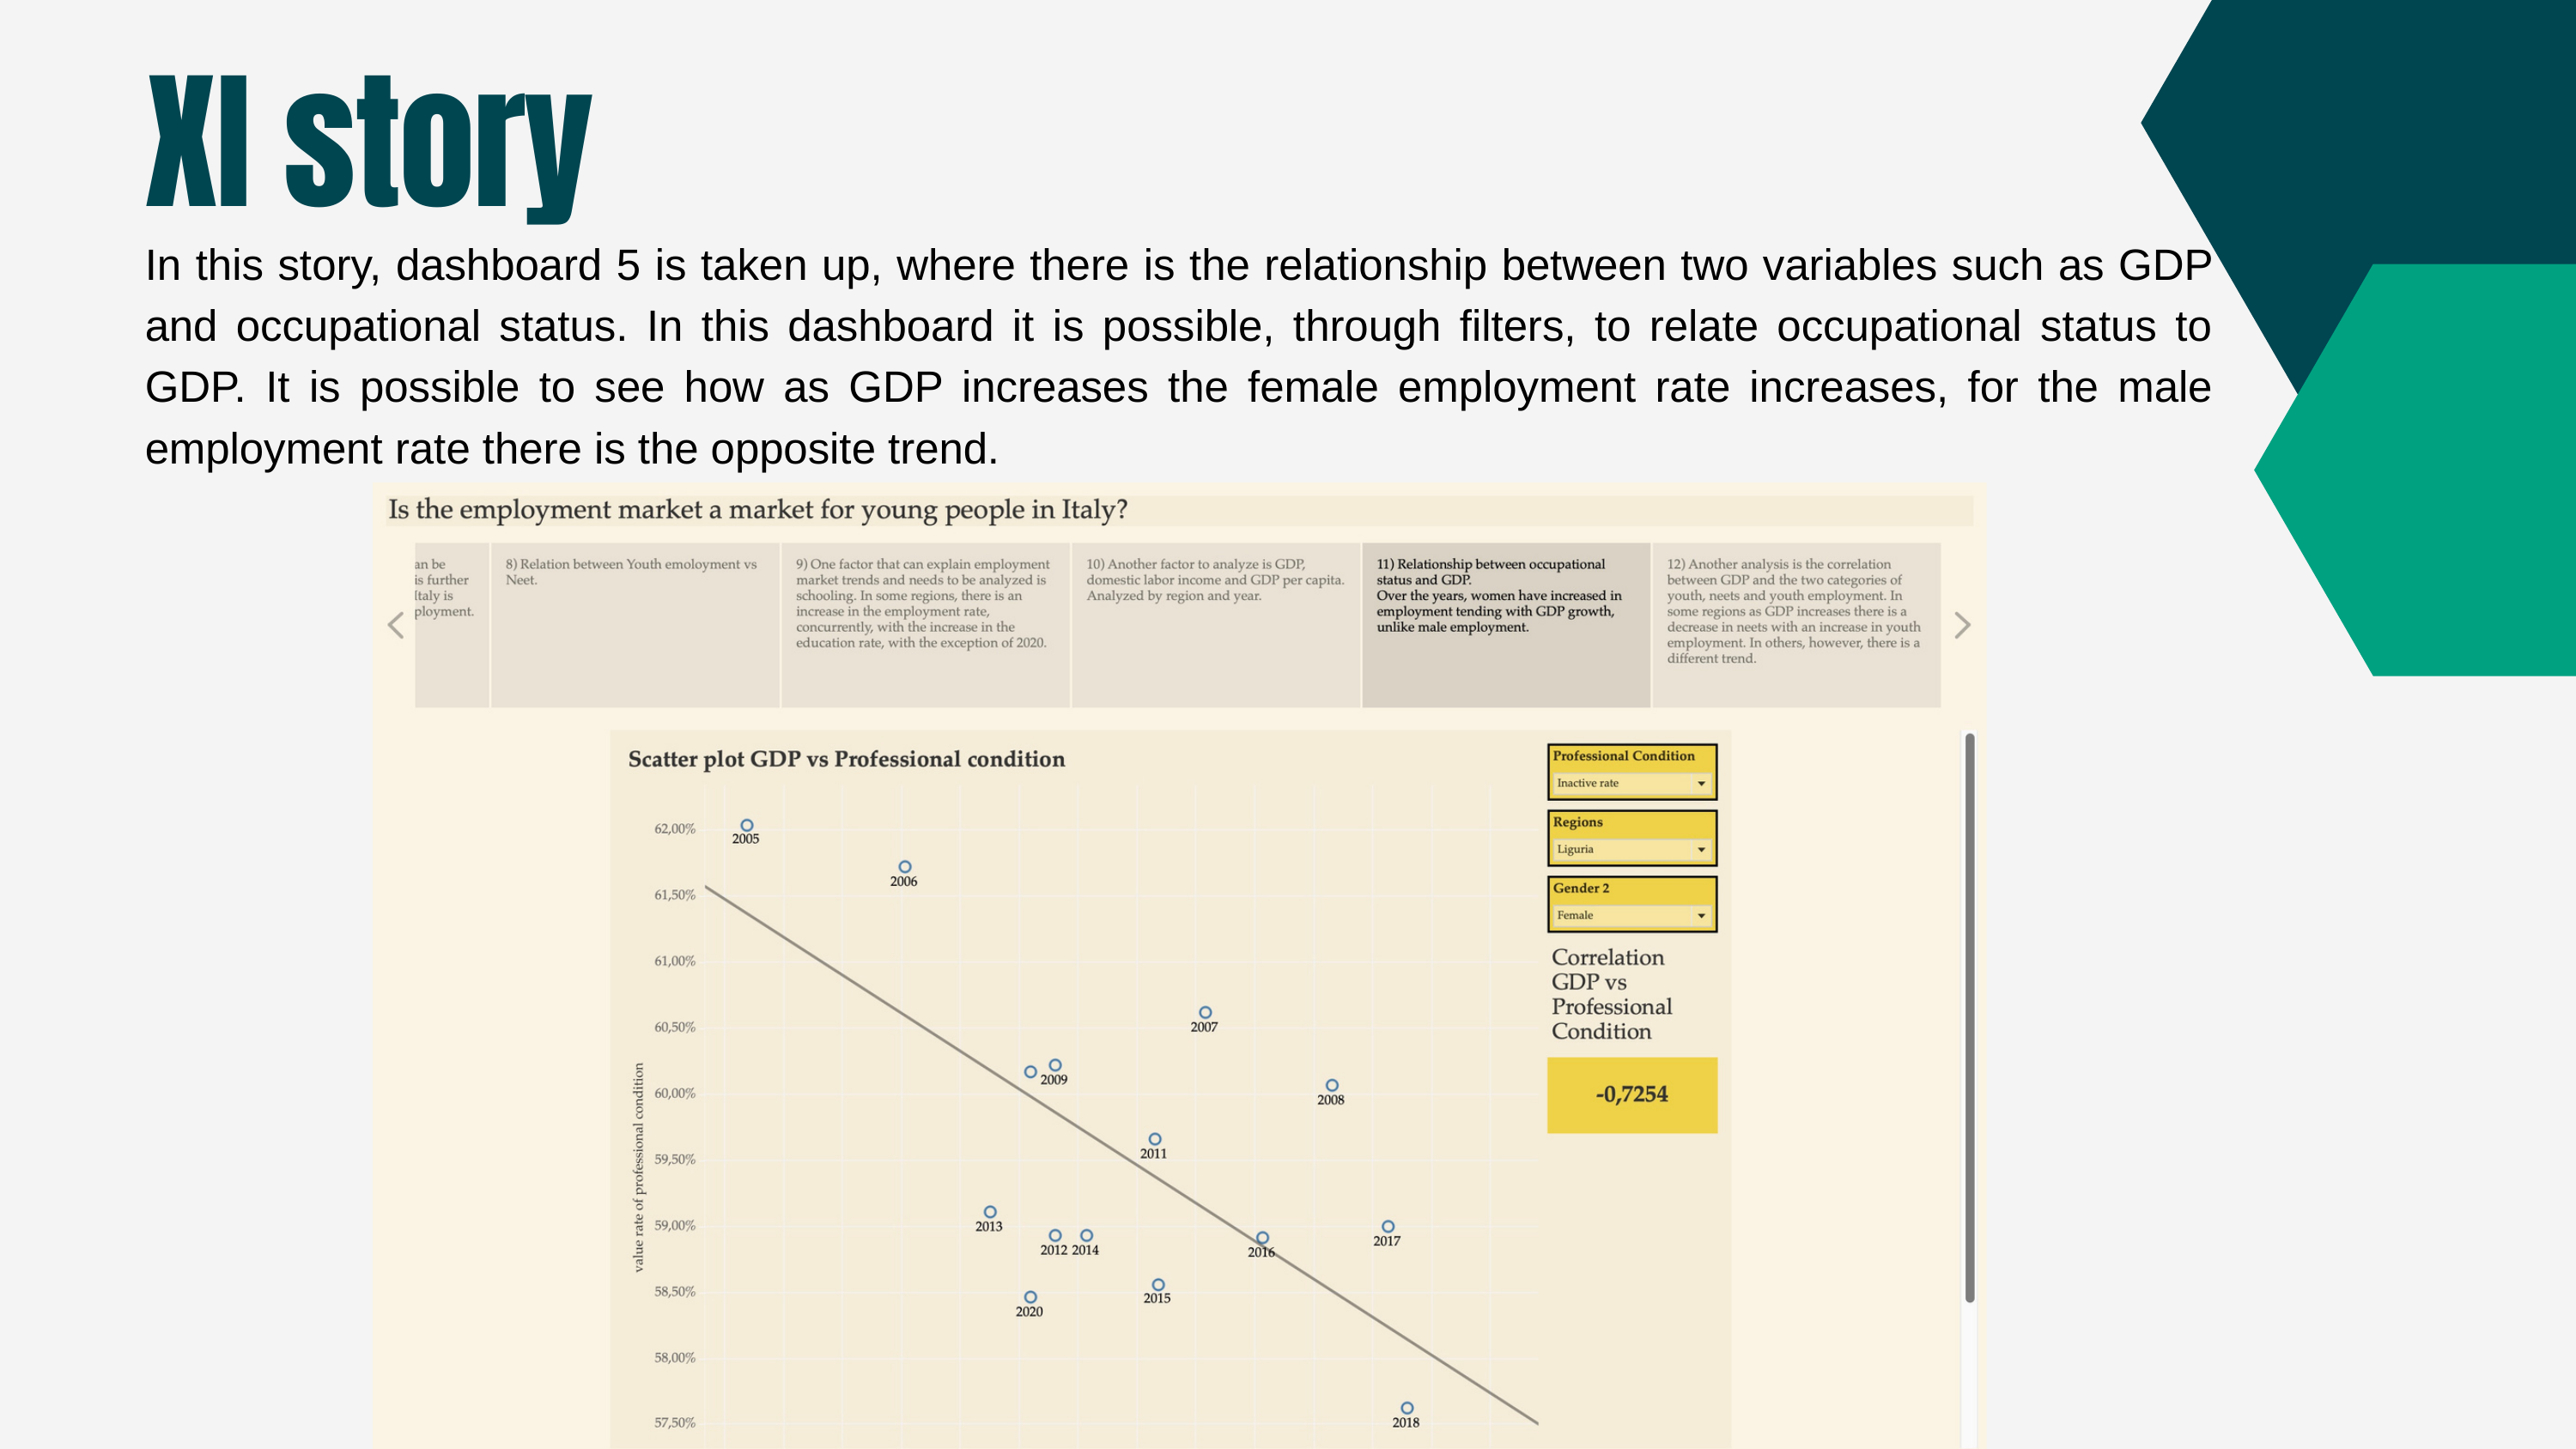

XI story
In this story, dashboard 5 is taken up, where there is the relationship between two variables such as GDP and occupational status. In this dashboard it is possible, through filters, to relate occupational status to GDP. It is possible to see how as GDP increases the female employment rate increases, for the male employment rate there is the opposite trend.